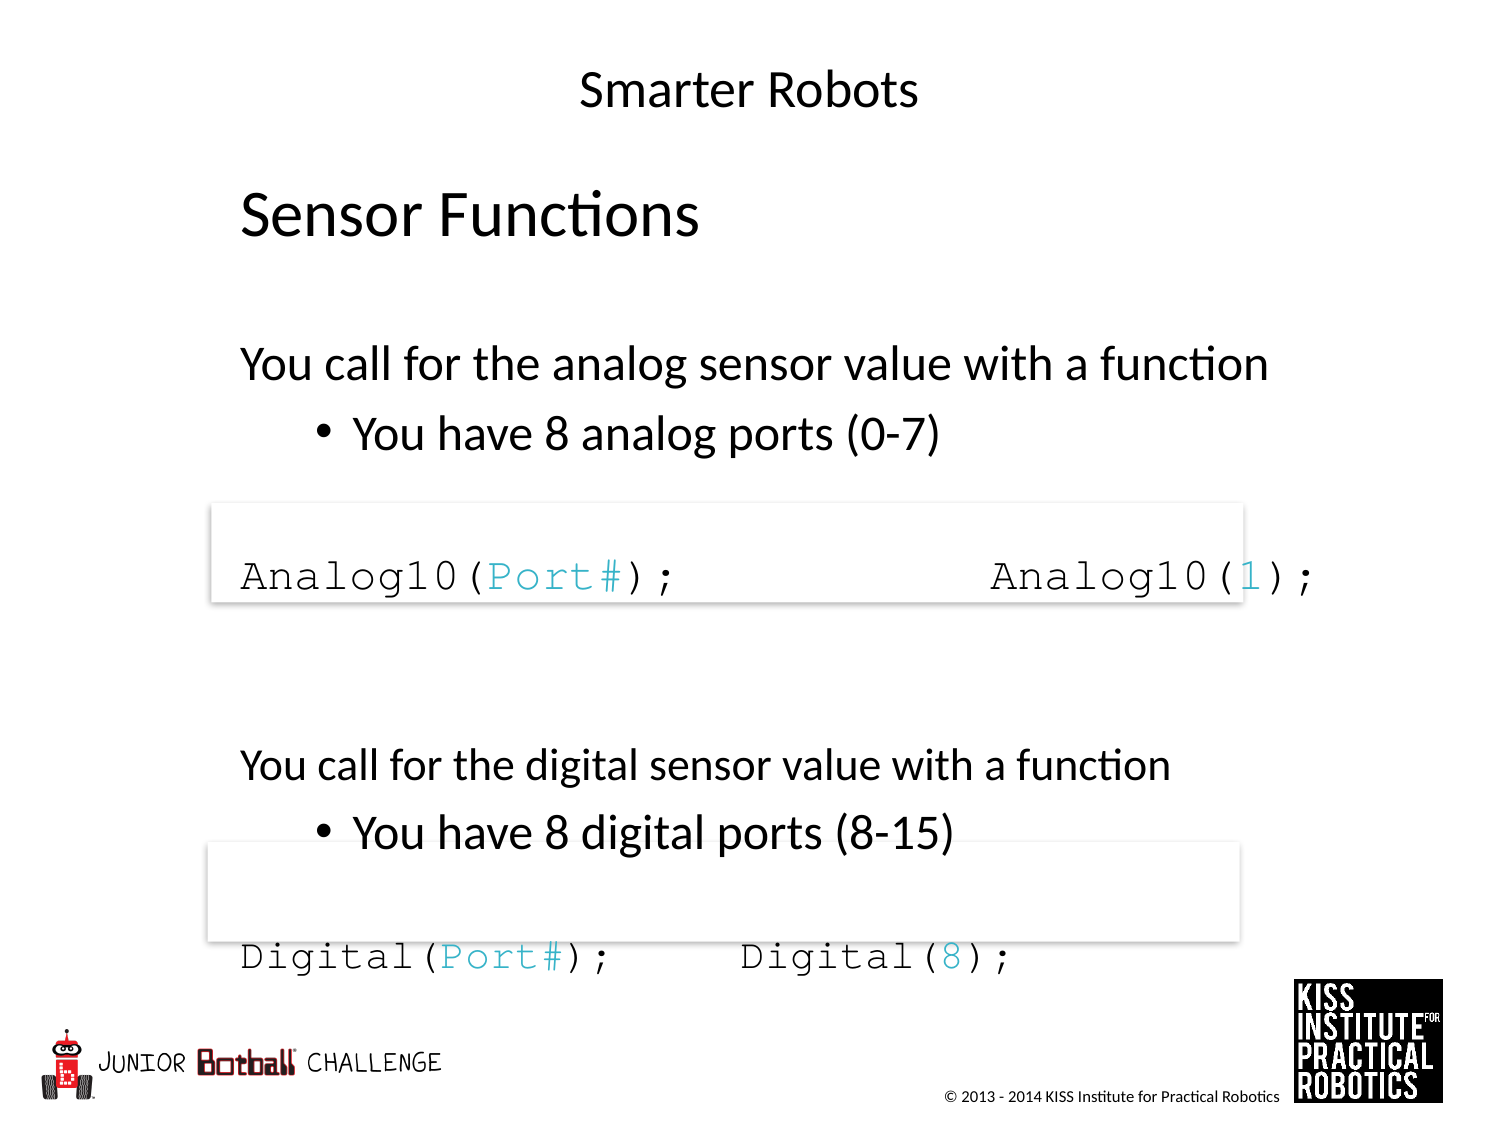

# Smarter Robots
Sensor Functions

You call for the analog sensor value with a function
You have 8 analog ports (0-7)

Analog10(Port#); 		Analog10(1);

You call for the digital sensor value with a function
You have 8 digital ports (8-15)

Digital(Port#);     Digital(8);